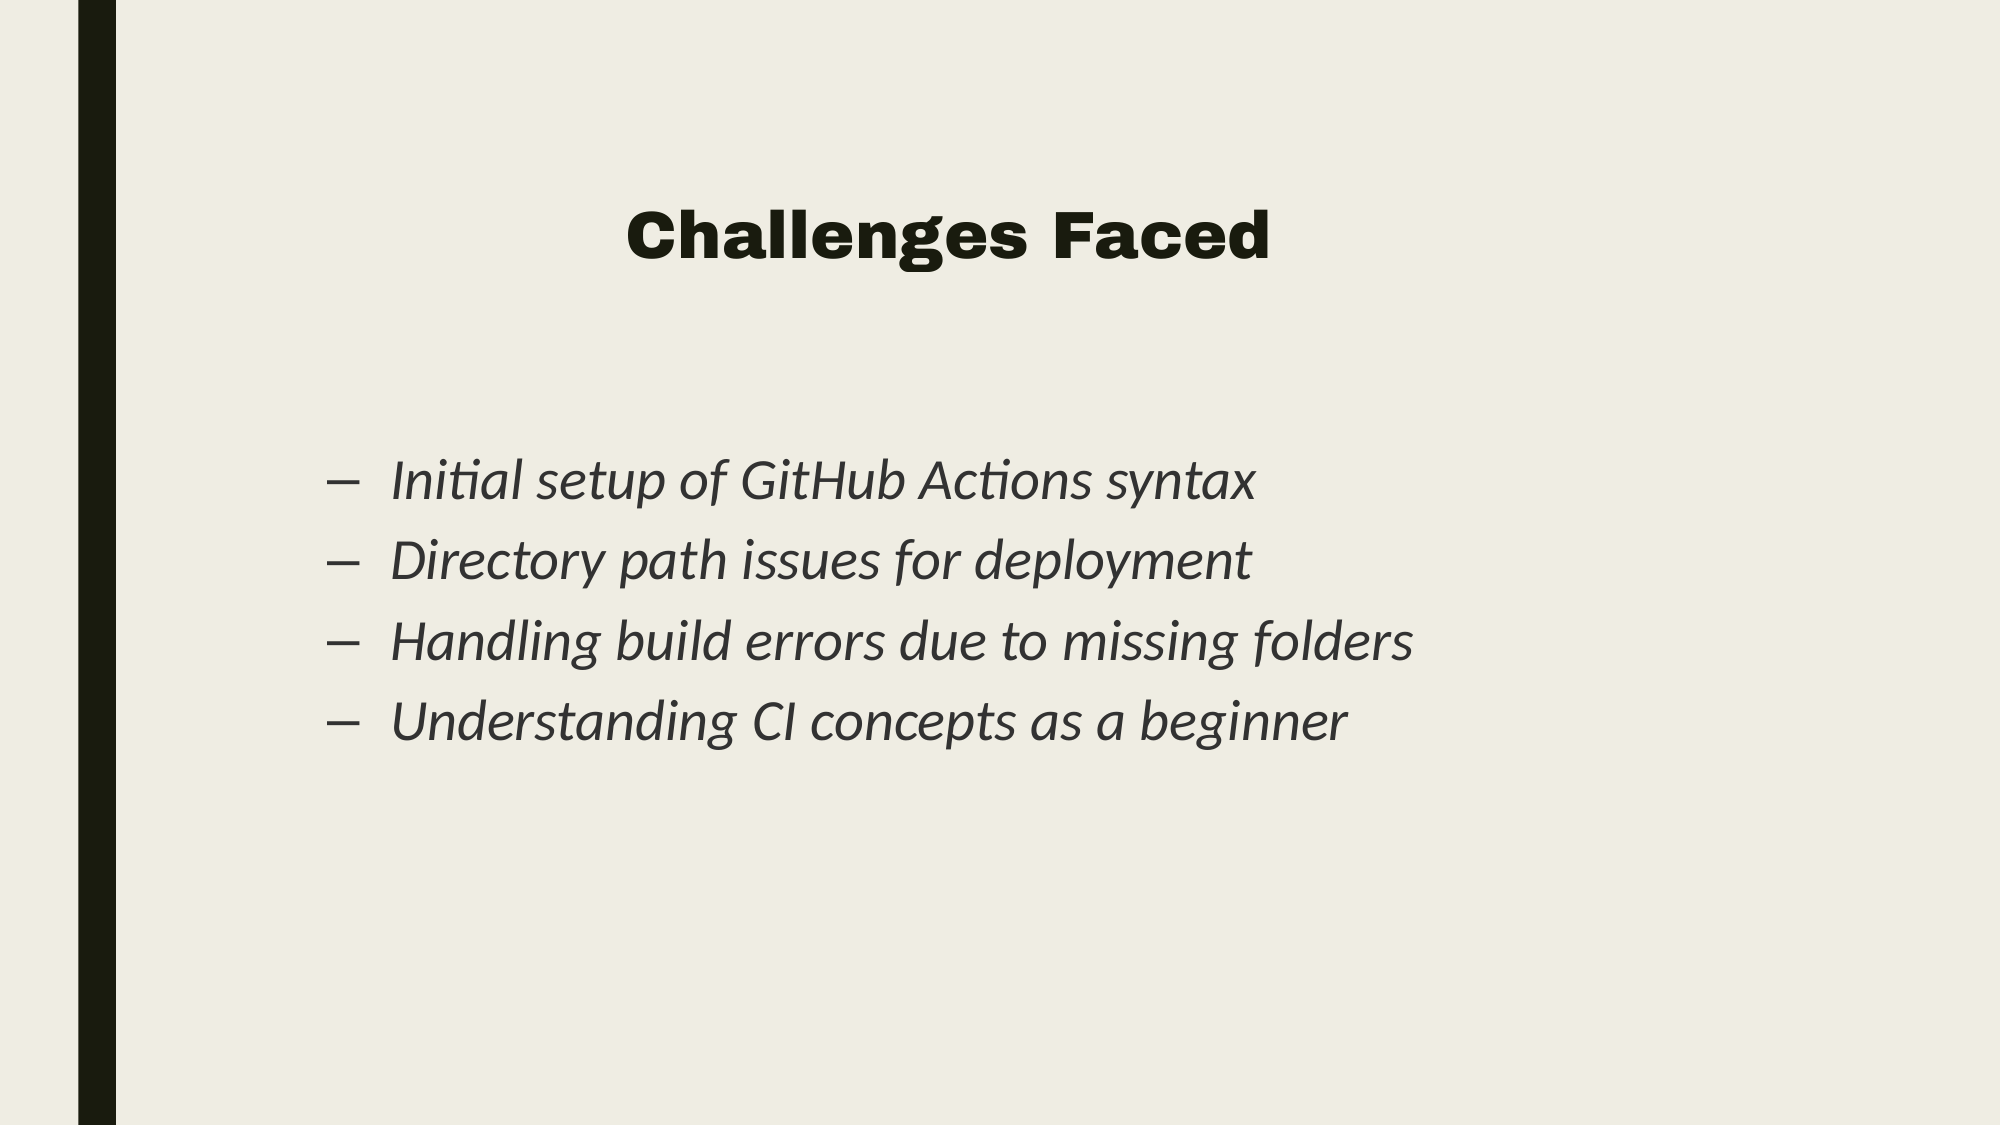

# Challenges Faced

Initial setup of GitHub Actions syntax
Directory path issues for deployment
Handling build errors due to missing folders
Understanding CI concepts as a beginner